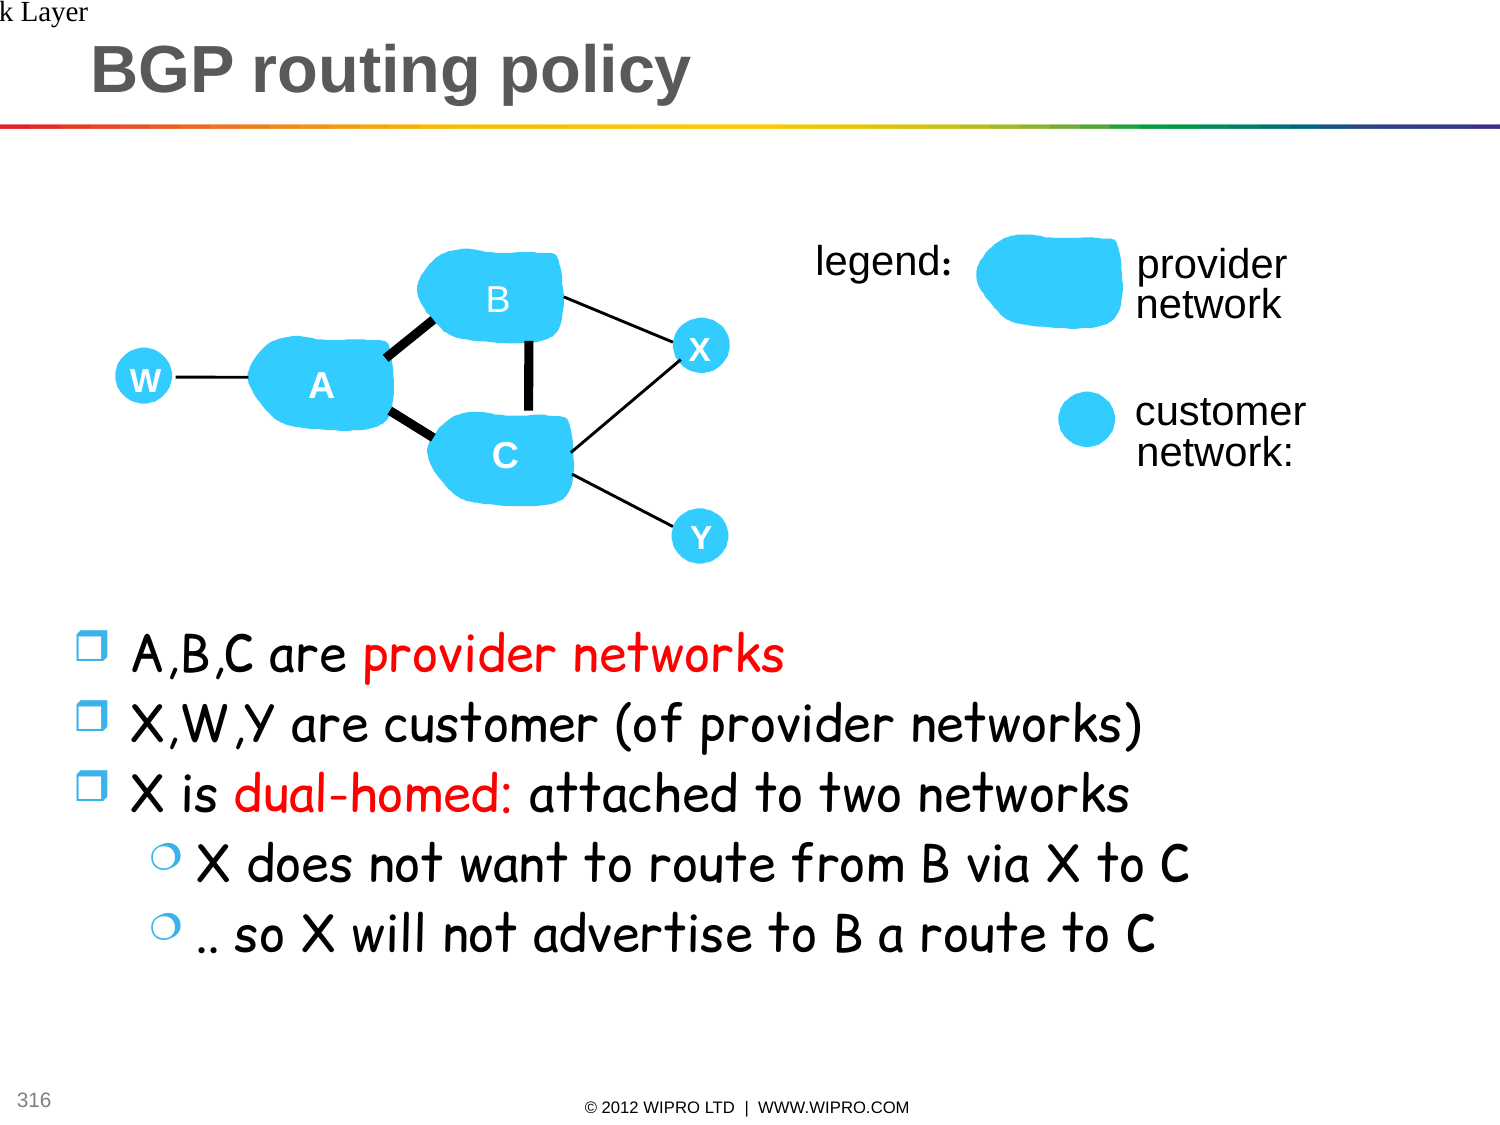

Network Layer
4-316
# BGP routing policy

legend:

provider

B
network

X

W

A

customer

network:

C

Y

A,B,C are provider networks
X,W,Y are customer (of provider networks)
X is dual-homed: attached to two networks
X does not want to route from B via X to C
.. so X will not advertise to B a route to C